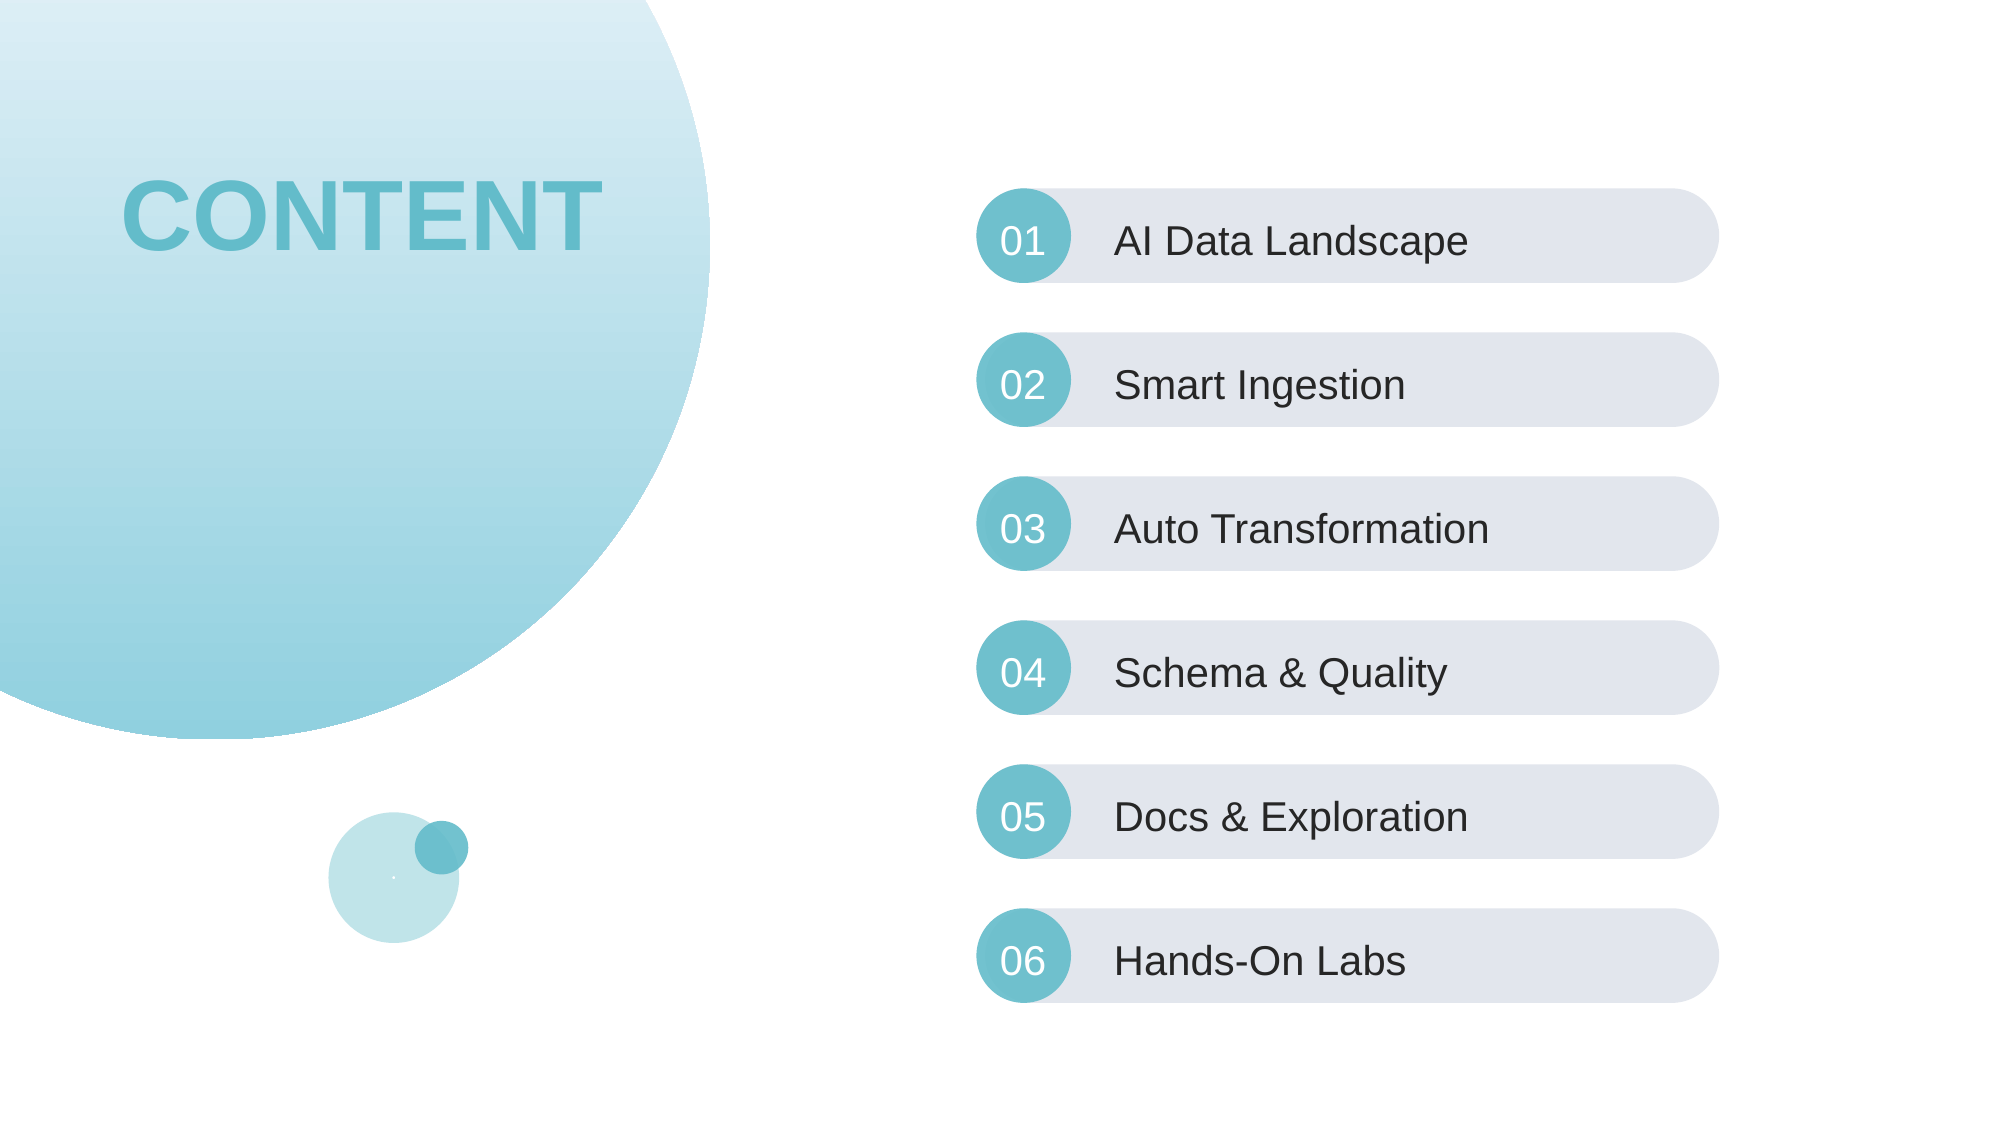

CONTENT

01
AI Data Landscape

02
Smart Ingestion

03
Auto Transformation

04
Schema & Quality

05
Docs & Exploration

06
Hands-On Labs